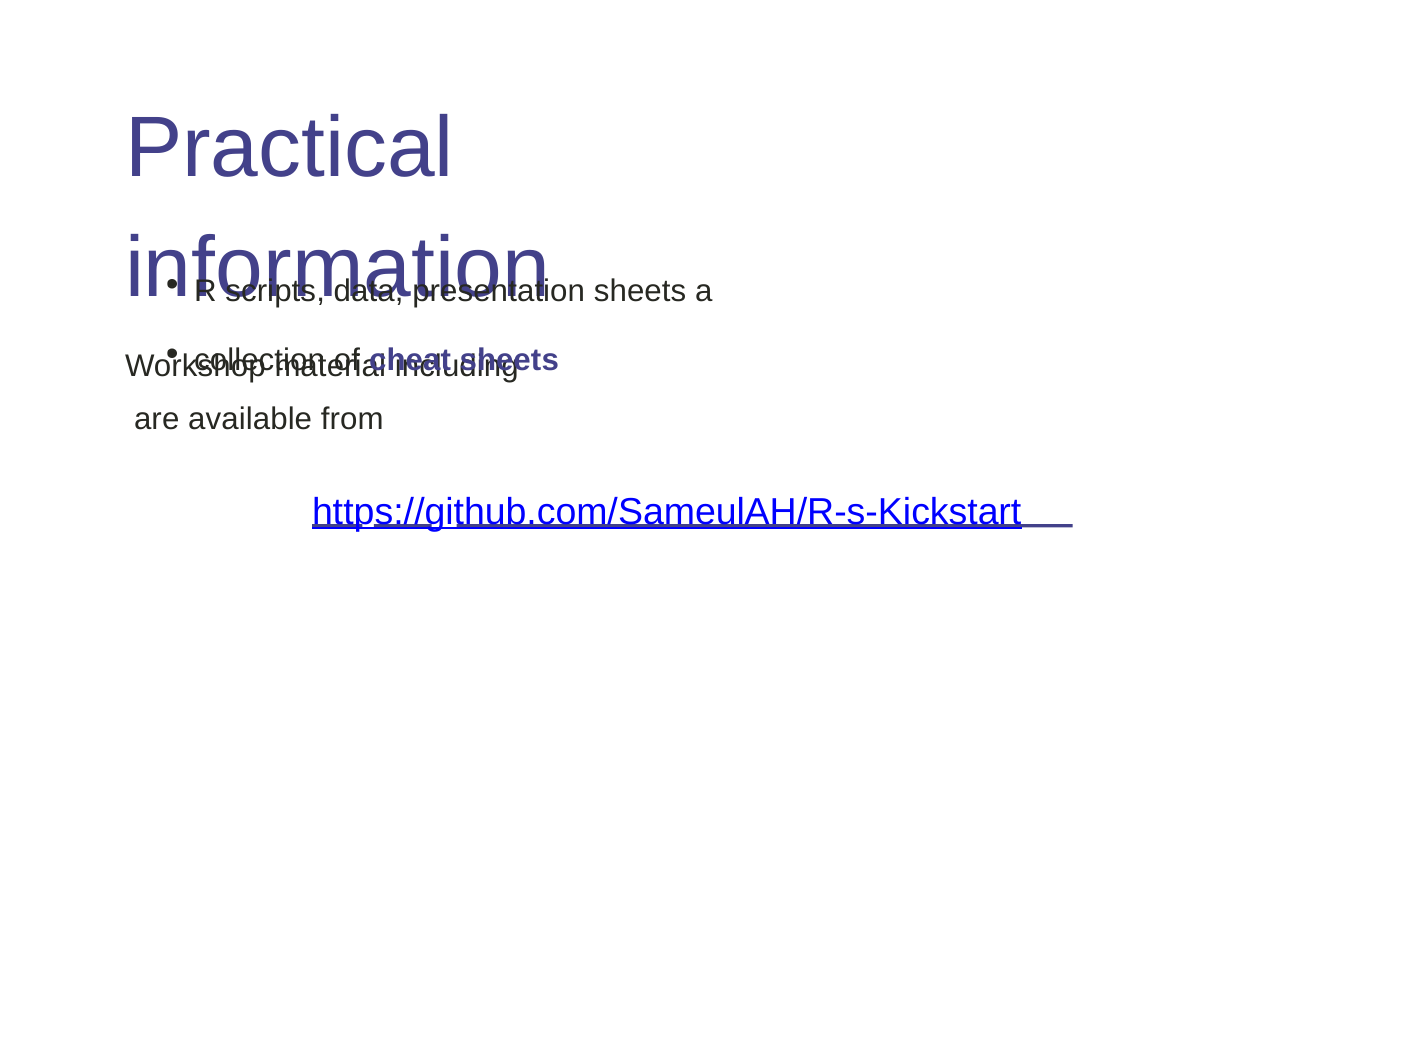

Practical information
Workshop material including
R scripts, data, presentation sheets a collection of cheat sheets

are available from

https://github.com/SameulAH/R-s-Kickstart